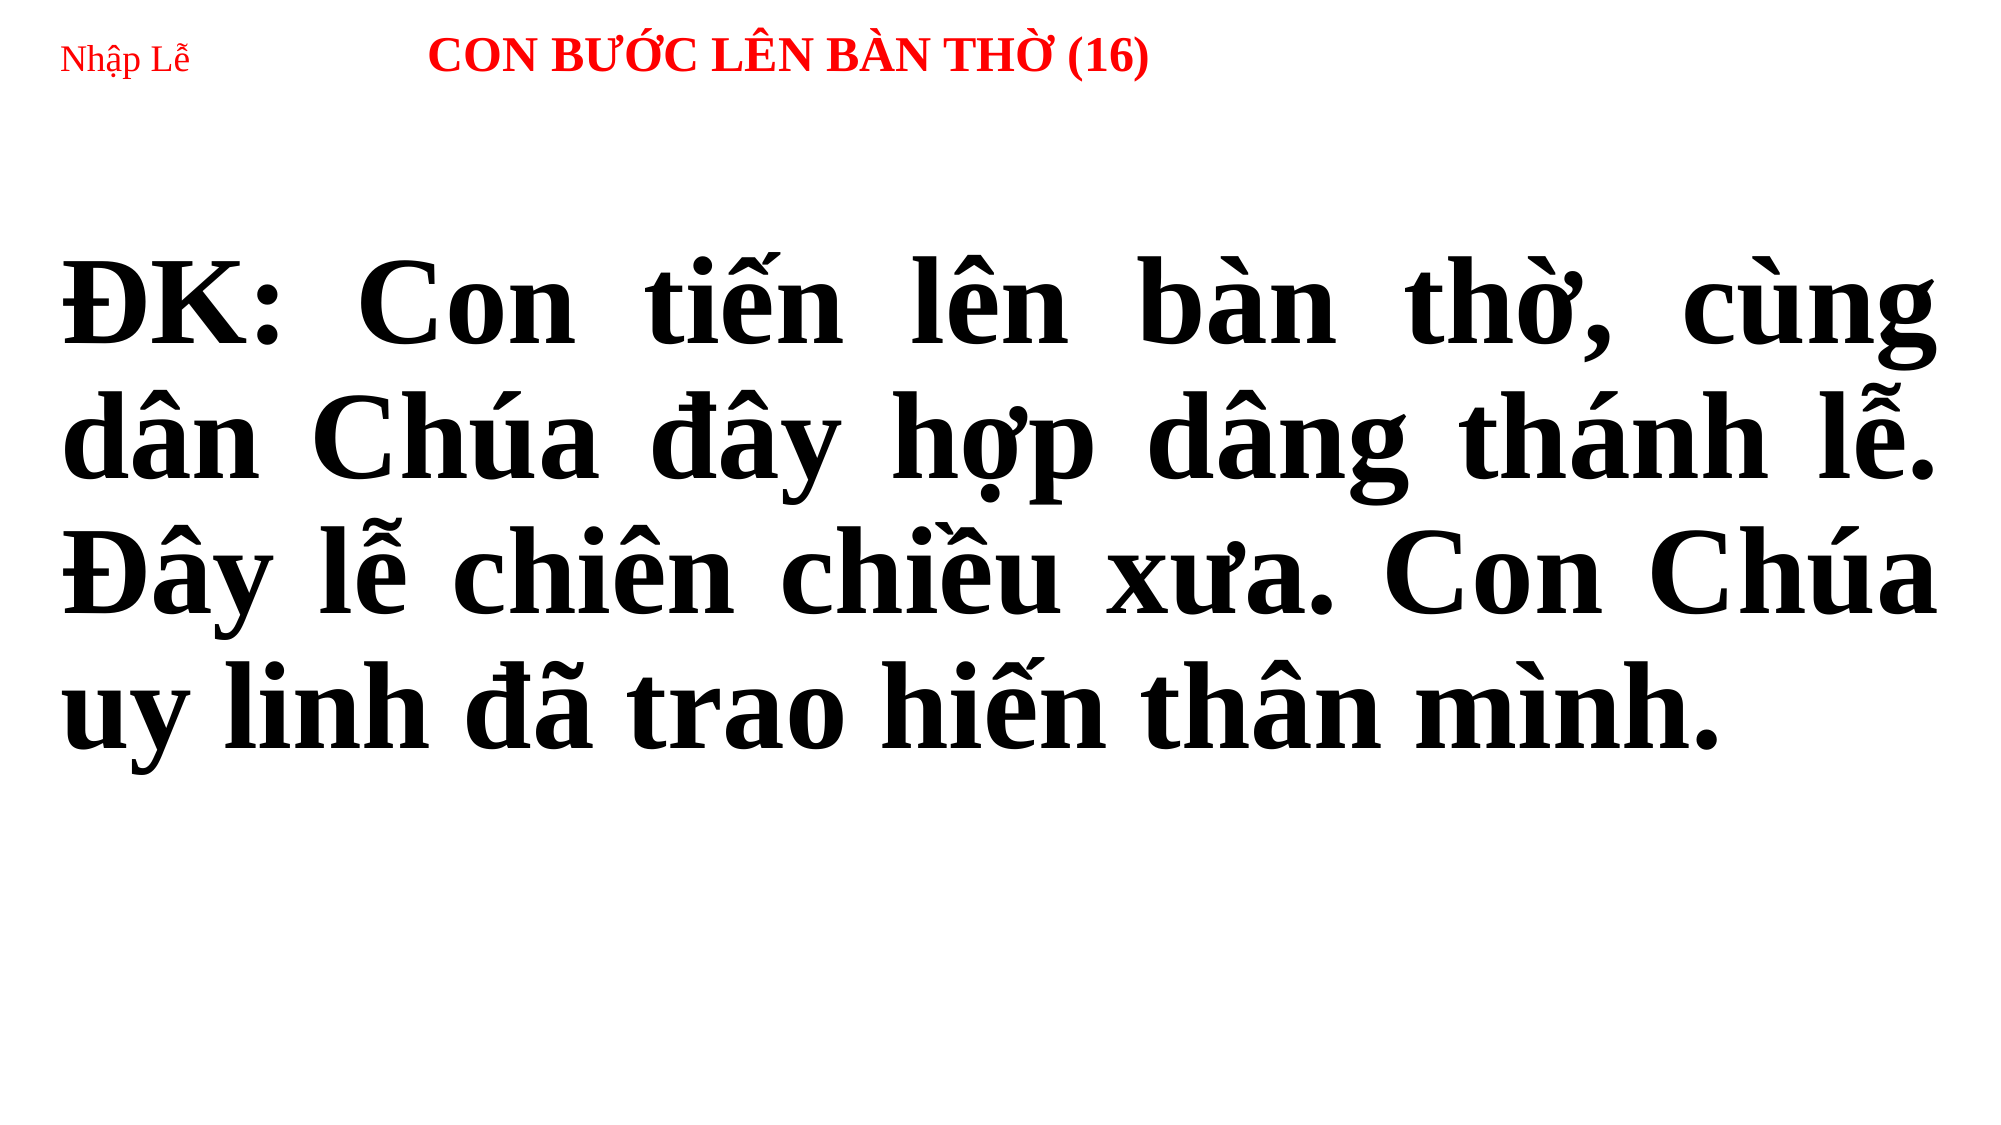

# Nhập Lễ                         CON BƯỚC LÊN BÀN THỜ (16)
ĐK: Con tiến lên bàn thờ, cùng dân Chúa đây hợp dâng thánh lễ. Đây lễ chiên chiều xưa. Con Chúa uy linh đã trao hiến thân mình.